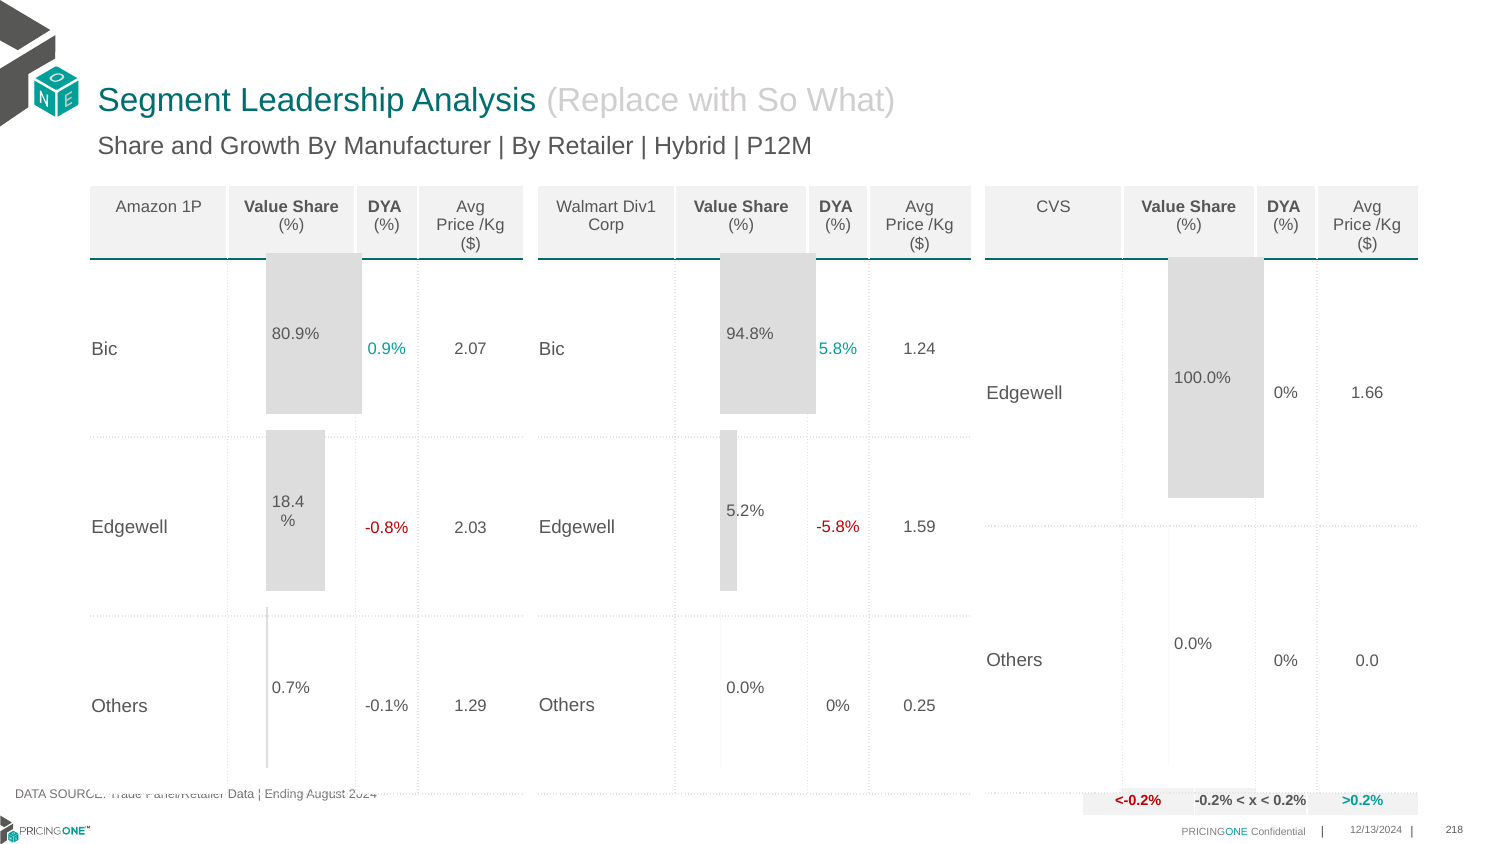

# Segment Leadership Analysis (Replace with So What)
Share and Growth By Manufacturer | By Retailer | Hybrid | P12M
| Walmart Div1 Corp | Value Share (%) | DYA (%) | Avg Price /Kg ($) |
| --- | --- | --- | --- |
| Bic |  | 5.8% | 1.24 |
| Edgewell |  | -5.8% | 1.59 |
| Others |  | 0% | 0.25 |
| Amazon 1P | Value Share (%) | DYA (%) | Avg Price /Kg ($) |
| --- | --- | --- | --- |
| Bic |  | 0.9% | 2.07 |
| Edgewell |  | -0.8% | 2.03 |
| Others |  | -0.1% | 1.29 |
| CVS | Value Share (%) | DYA (%) | Avg Price /Kg ($) |
| --- | --- | --- | --- |
| Edgewell |  | 0% | 1.66 |
| Others |  | 0% | 0.0 |

### Chart

| Category | Amazon 1P | Hybrid |
|---|---|
|  | 0.8091232020498088 |

### Chart

| Category | Walmart Div1 Corp | Hybrid |
|---|---|
|  | 0.9480114394857366 |

### Chart

| Category | CVS | Hybrid |
|---|---|
|  | 1.0 |
DATA SOURCE: Trade Panel/Retailer Data | Ending August 2024
| <-0.2% | -0.2% < x < 0.2% | >0.2% |
| --- | --- | --- |

12/13/2024
218